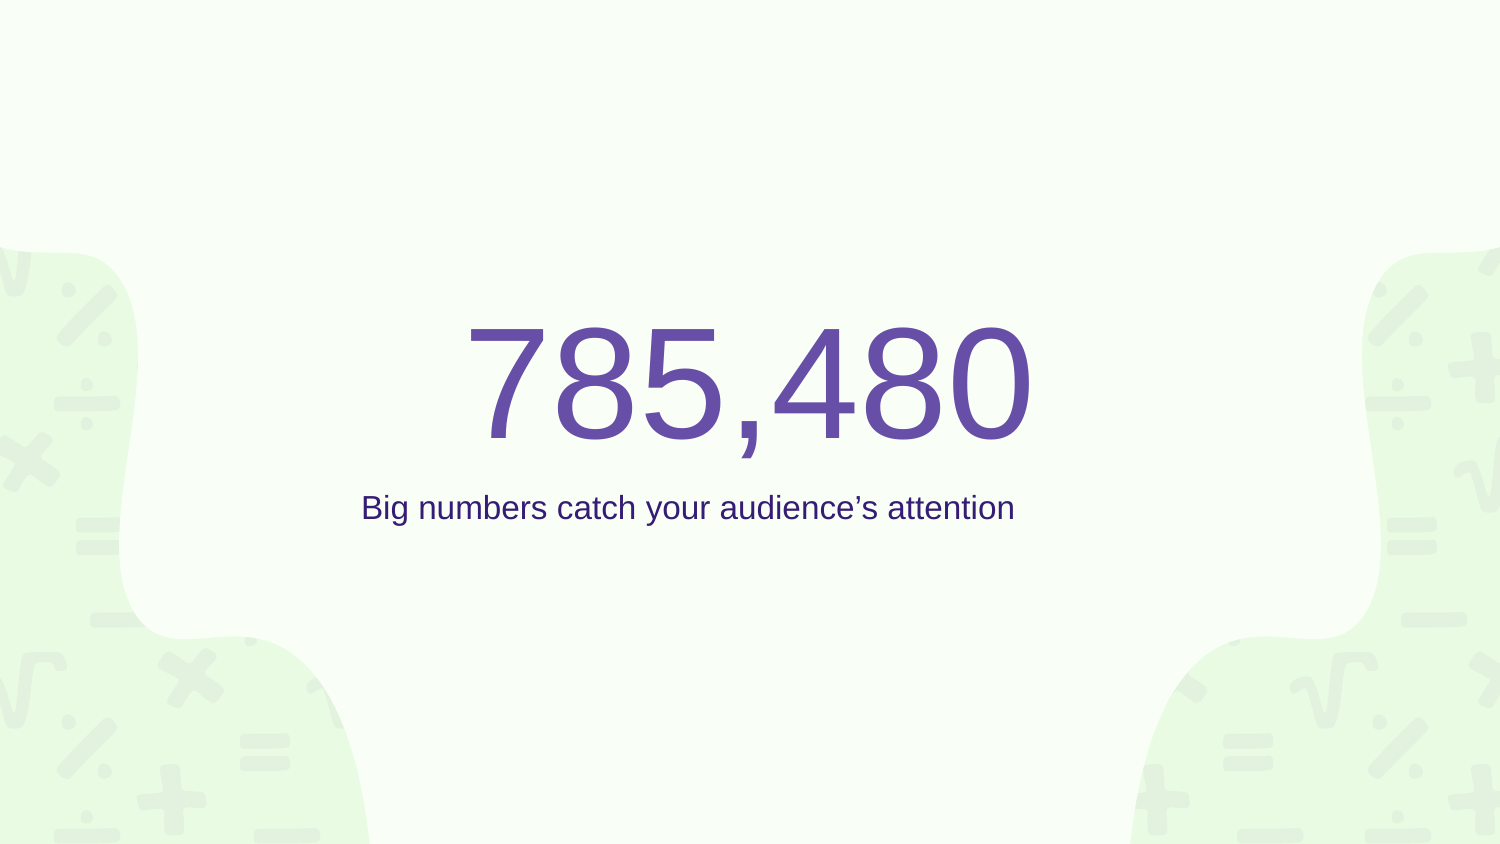

# 785,480
Big numbers catch your audience’s attention